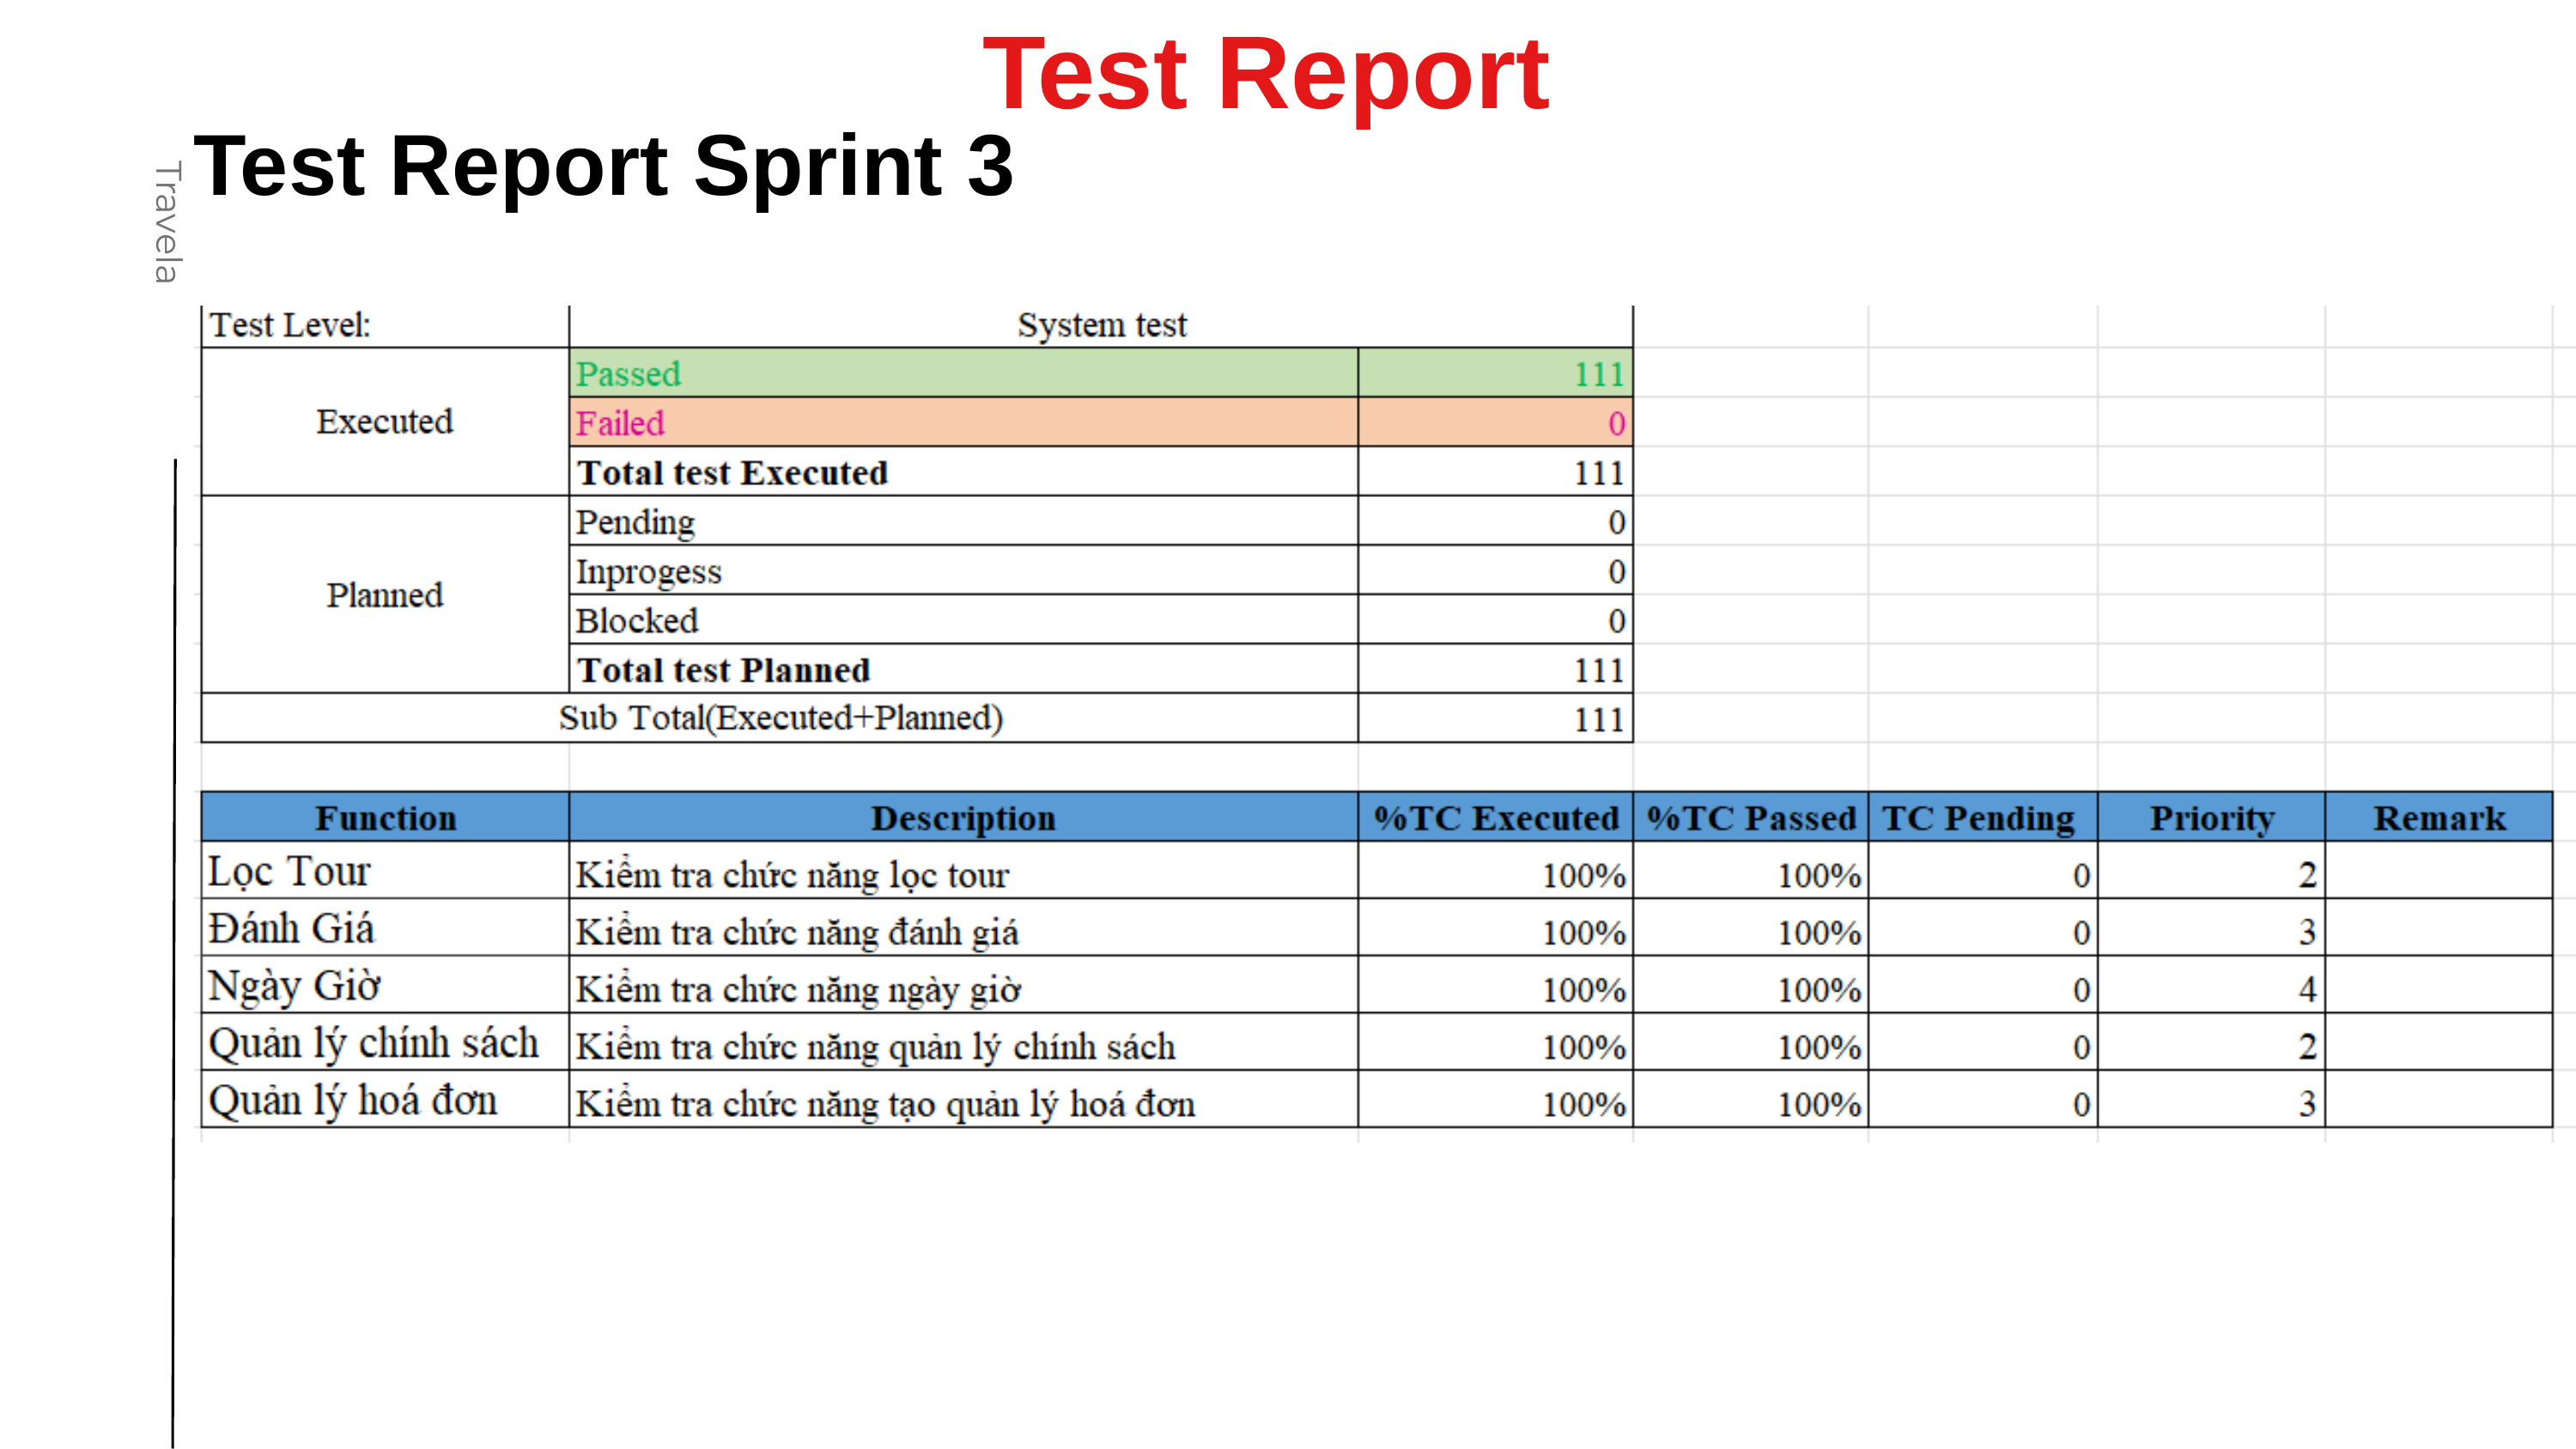

Test Report
Test Report Sprint 3
Travela